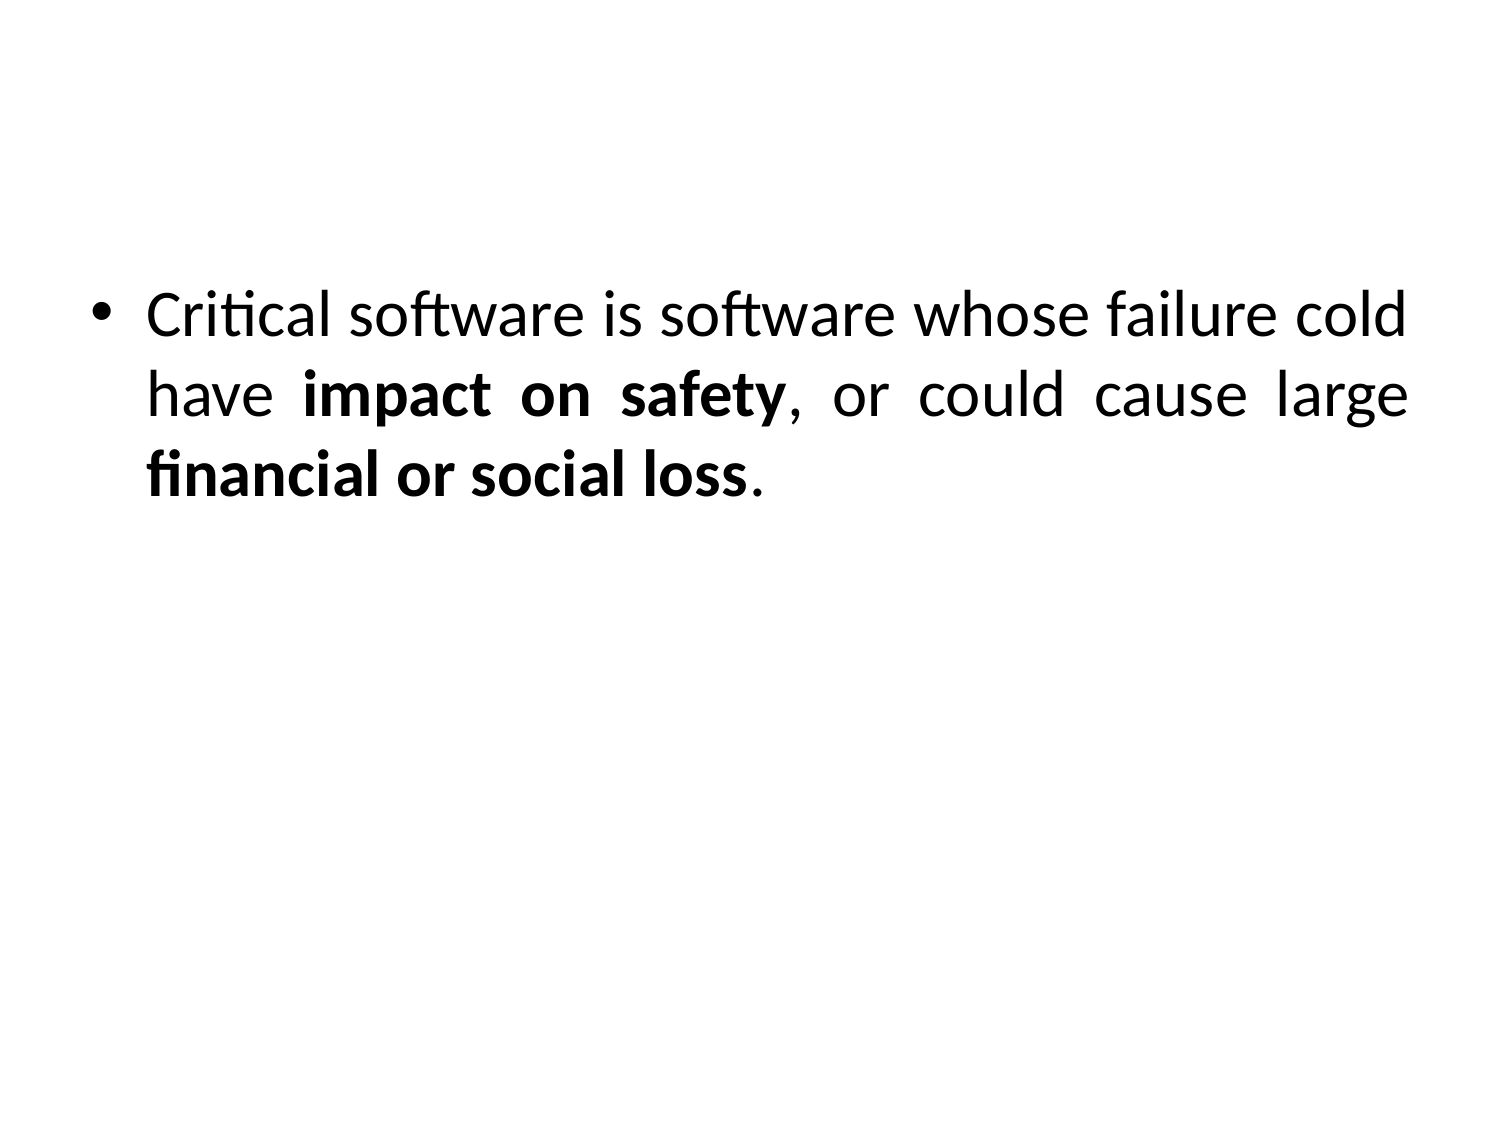

#
Critical software is software whose failure cold have impact on safety, or could cause large financial or social loss.